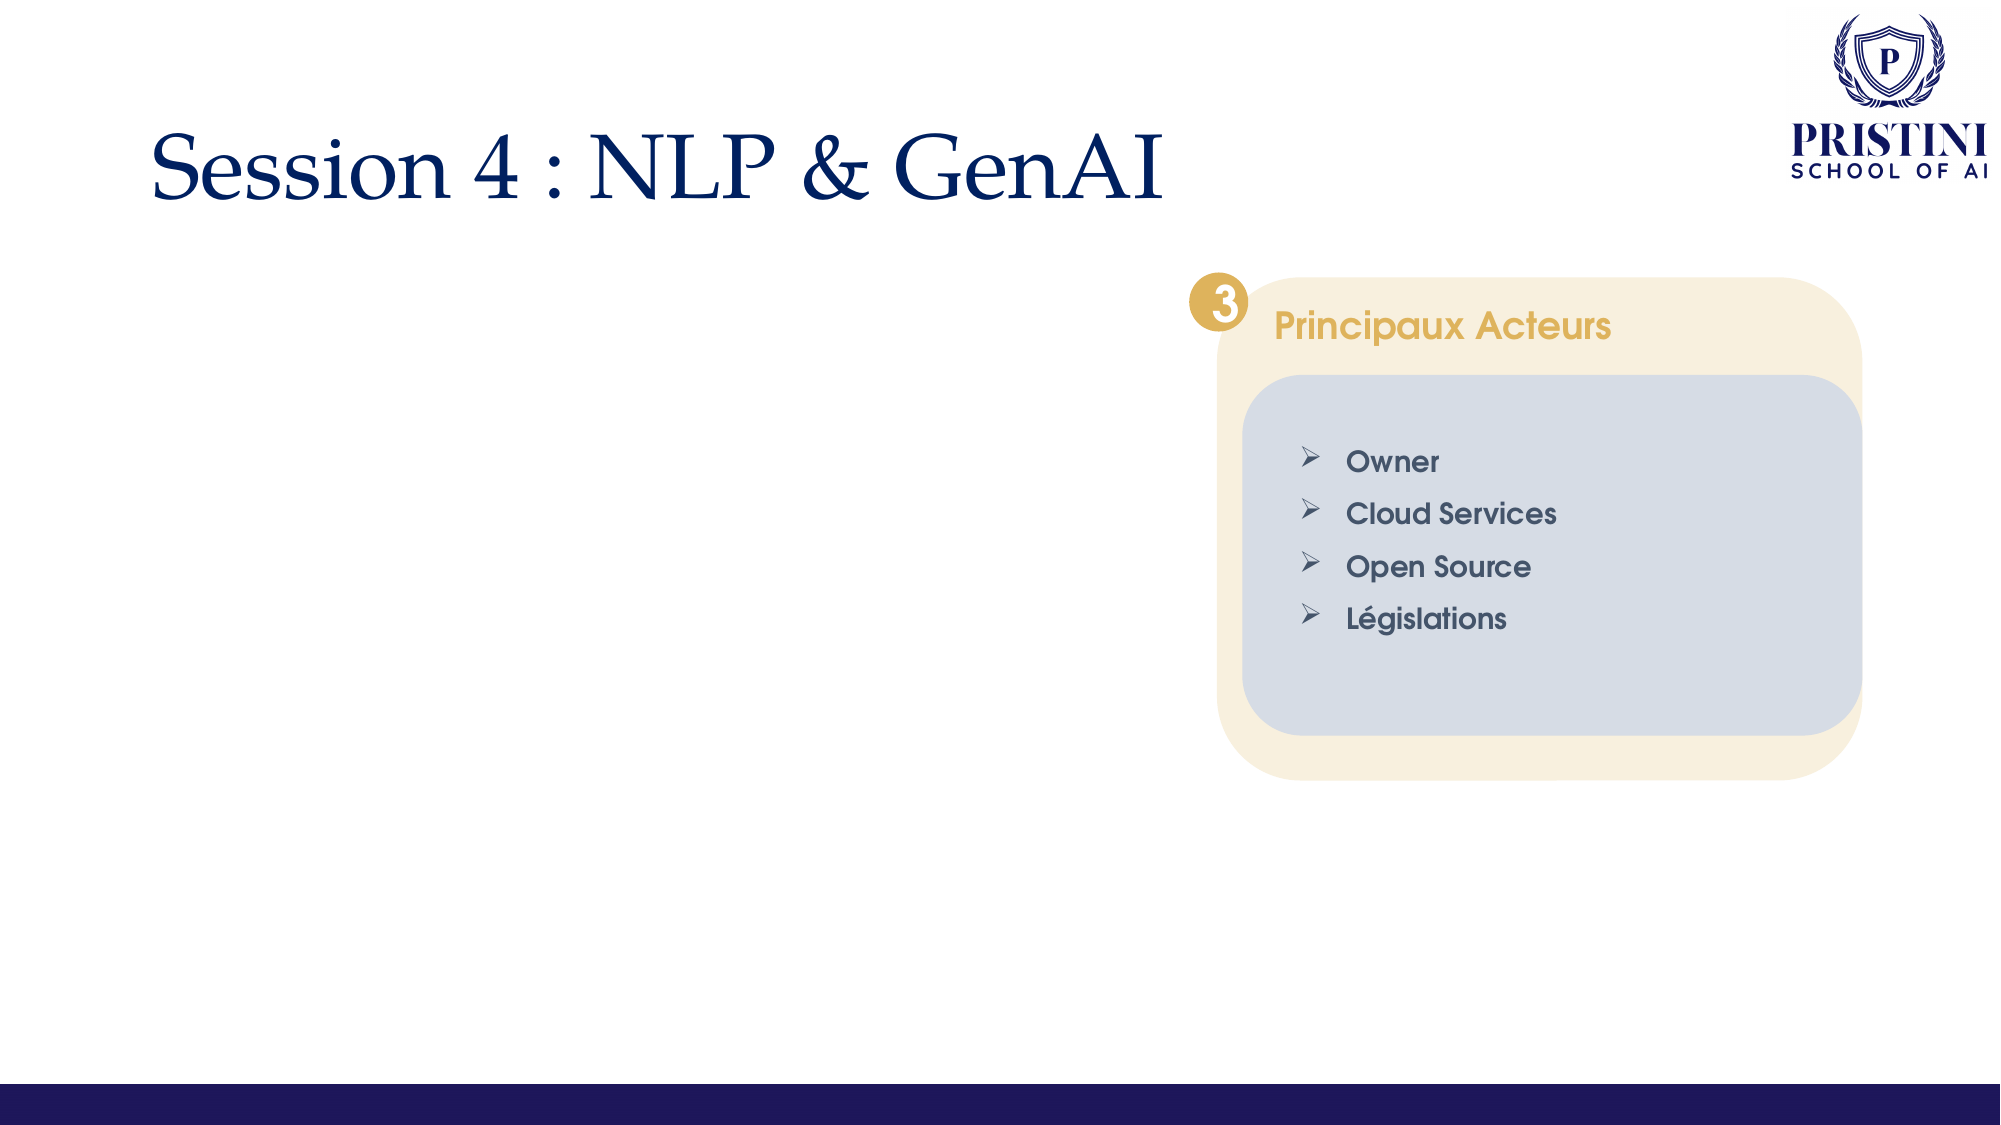

# Session 4 : NLP & GenAI
3

 Principaux Acteurs

Owner
Cloud Services
Open Source
Législations